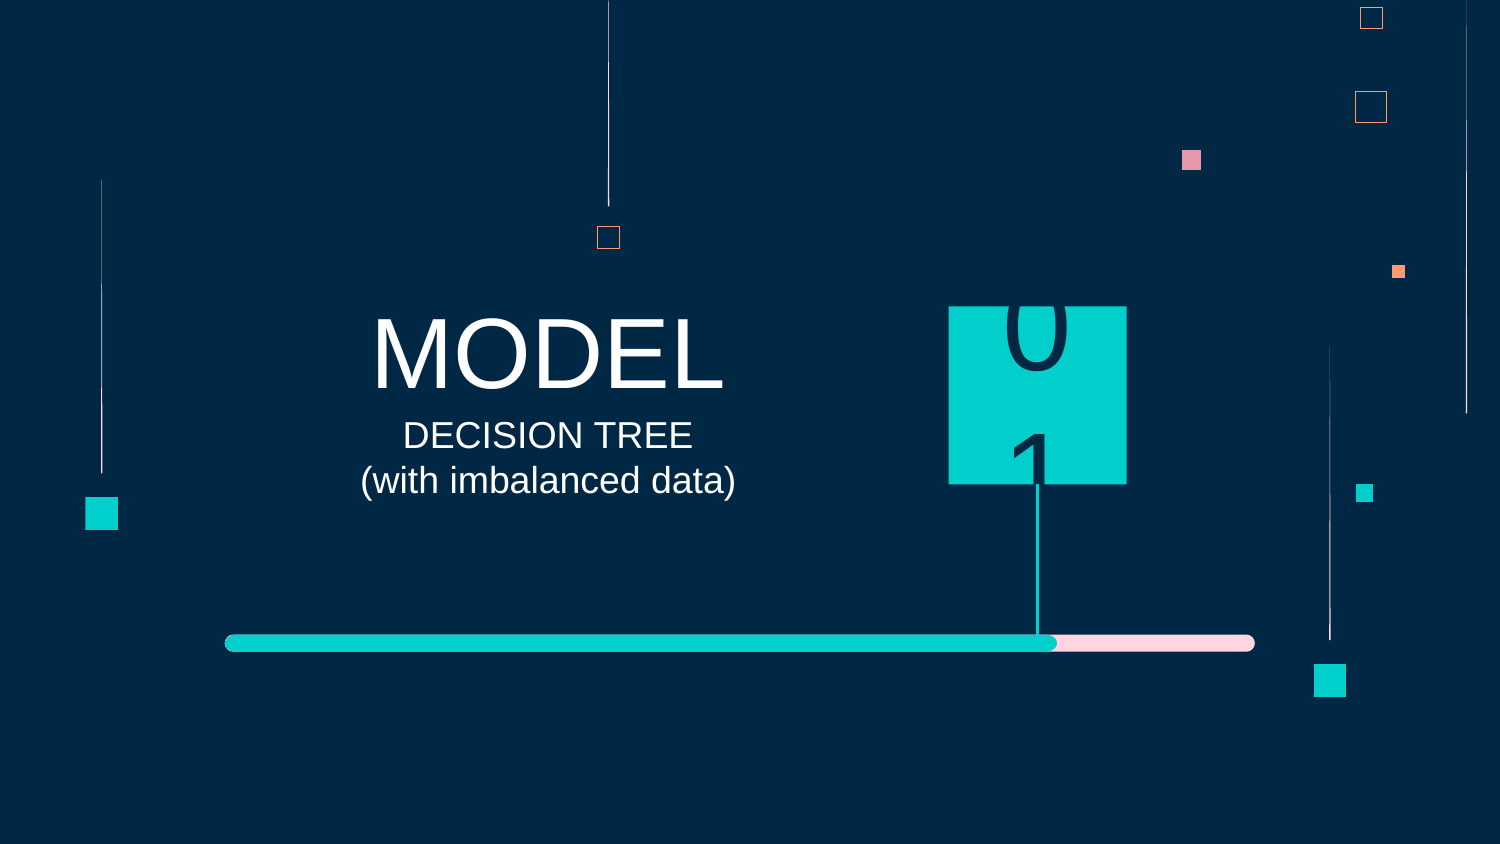

# MODEL

01
DECISION TREE
(with imbalanced data)